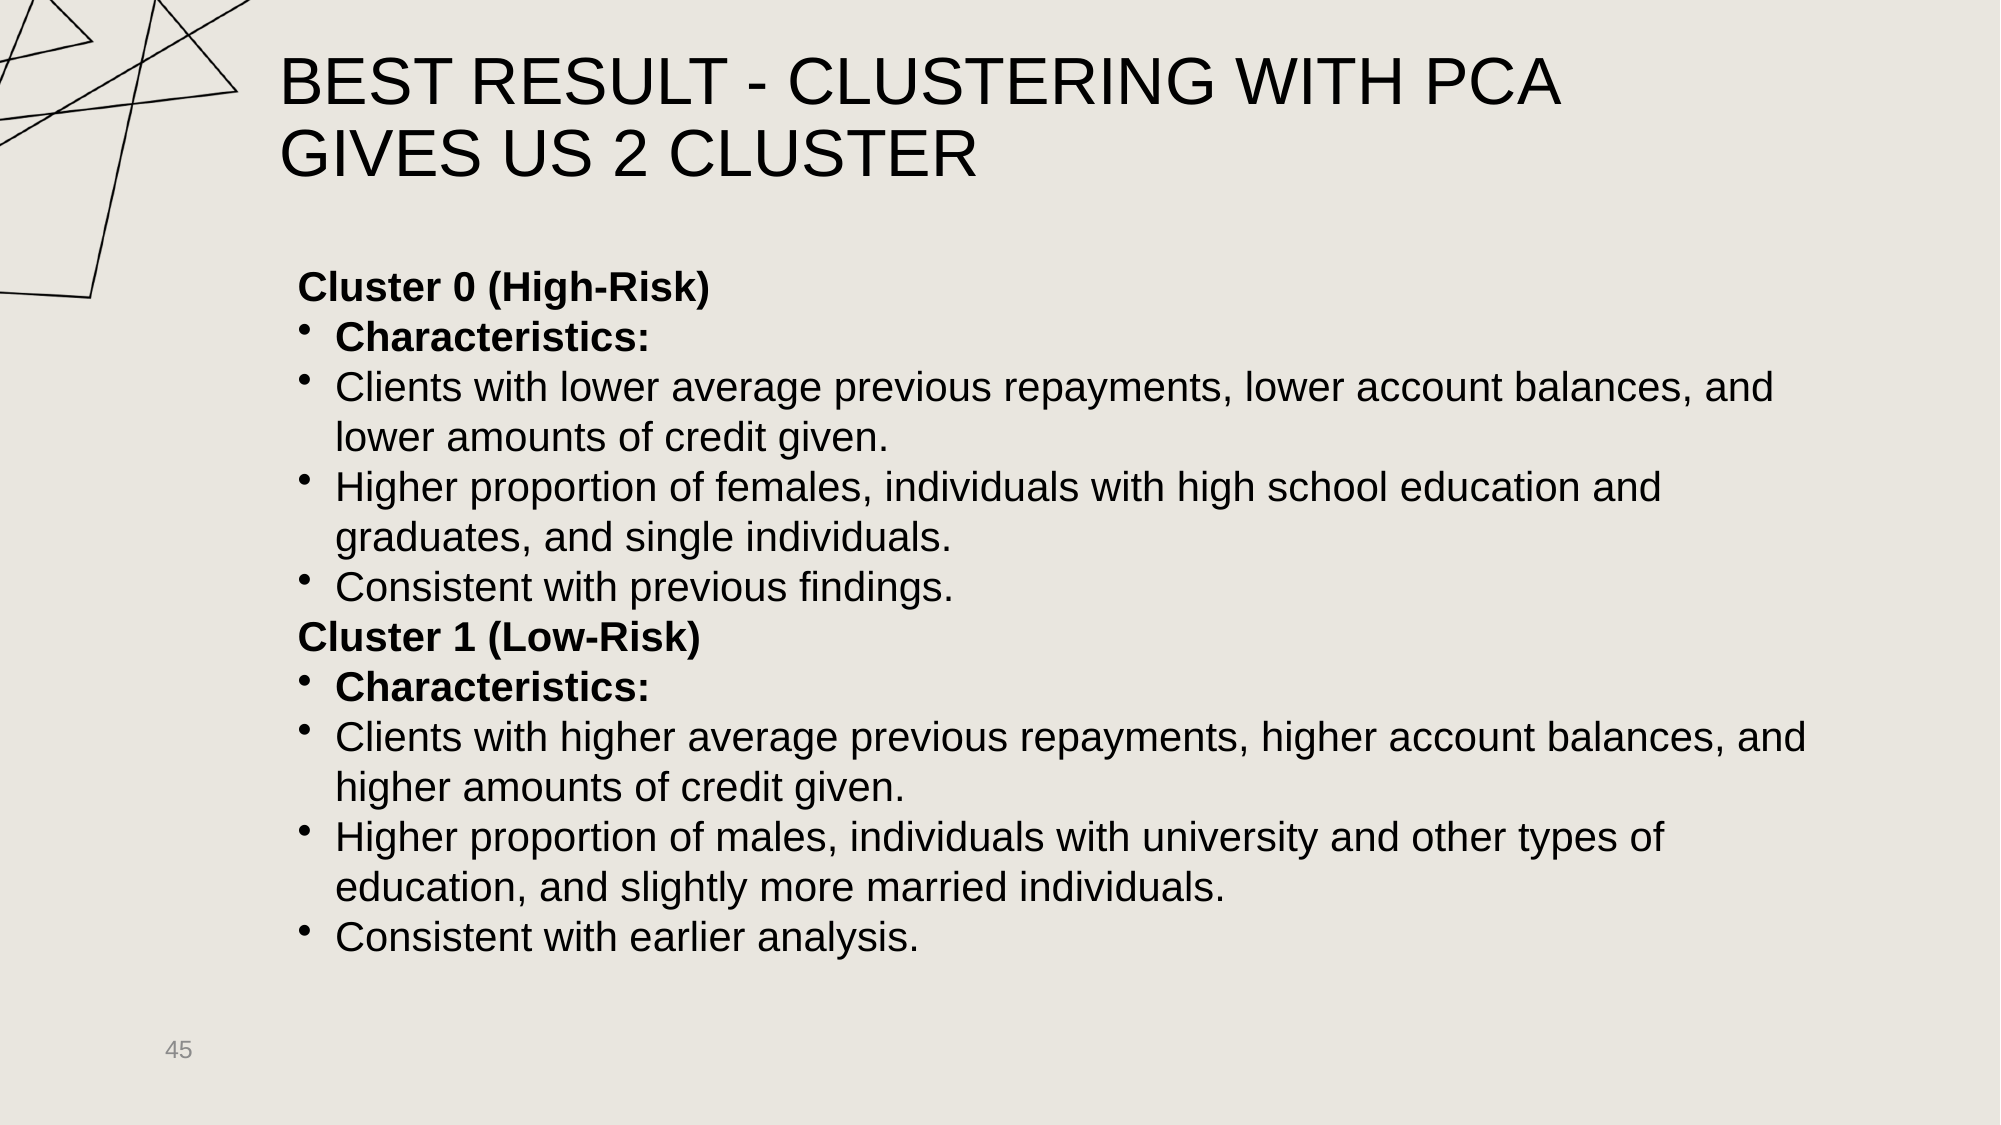

# Best result - clustering with PCa gives us 2 cluster
Cluster 0 (High-Risk)
Characteristics:
Clients with lower average previous repayments, lower account balances, and lower amounts of credit given.
Higher proportion of females, individuals with high school education and graduates, and single individuals.
Consistent with previous findings.
Cluster 1 (Low-Risk)
Characteristics:
Clients with higher average previous repayments, higher account balances, and higher amounts of credit given.
Higher proportion of males, individuals with university and other types of education, and slightly more married individuals.
Consistent with earlier analysis.

45